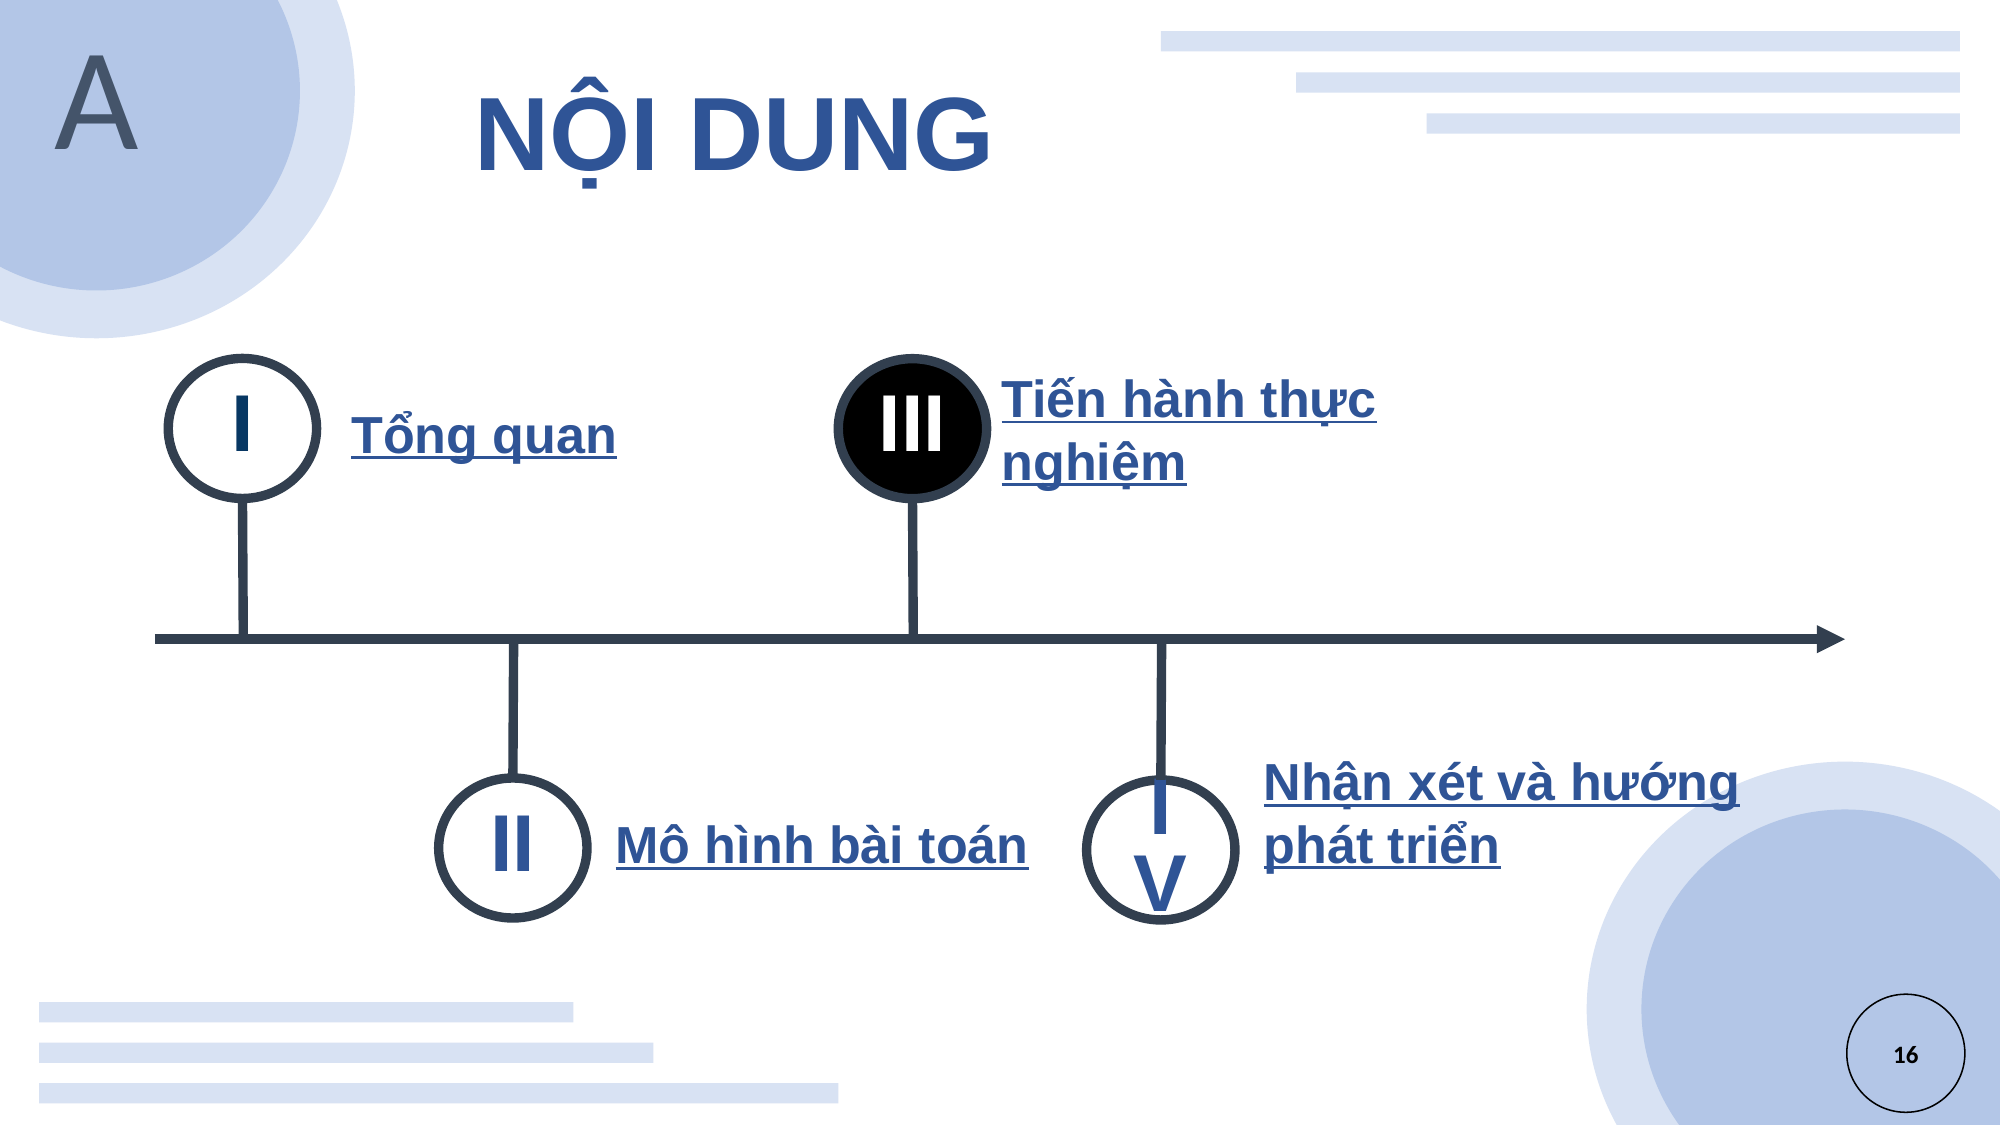

A
# NỘI DUNG
Tiến hành thực nghiệm
I
III
Tổng quan

Nhận xét và hướng phát triển

II
IV
Mô hình bài toán

16